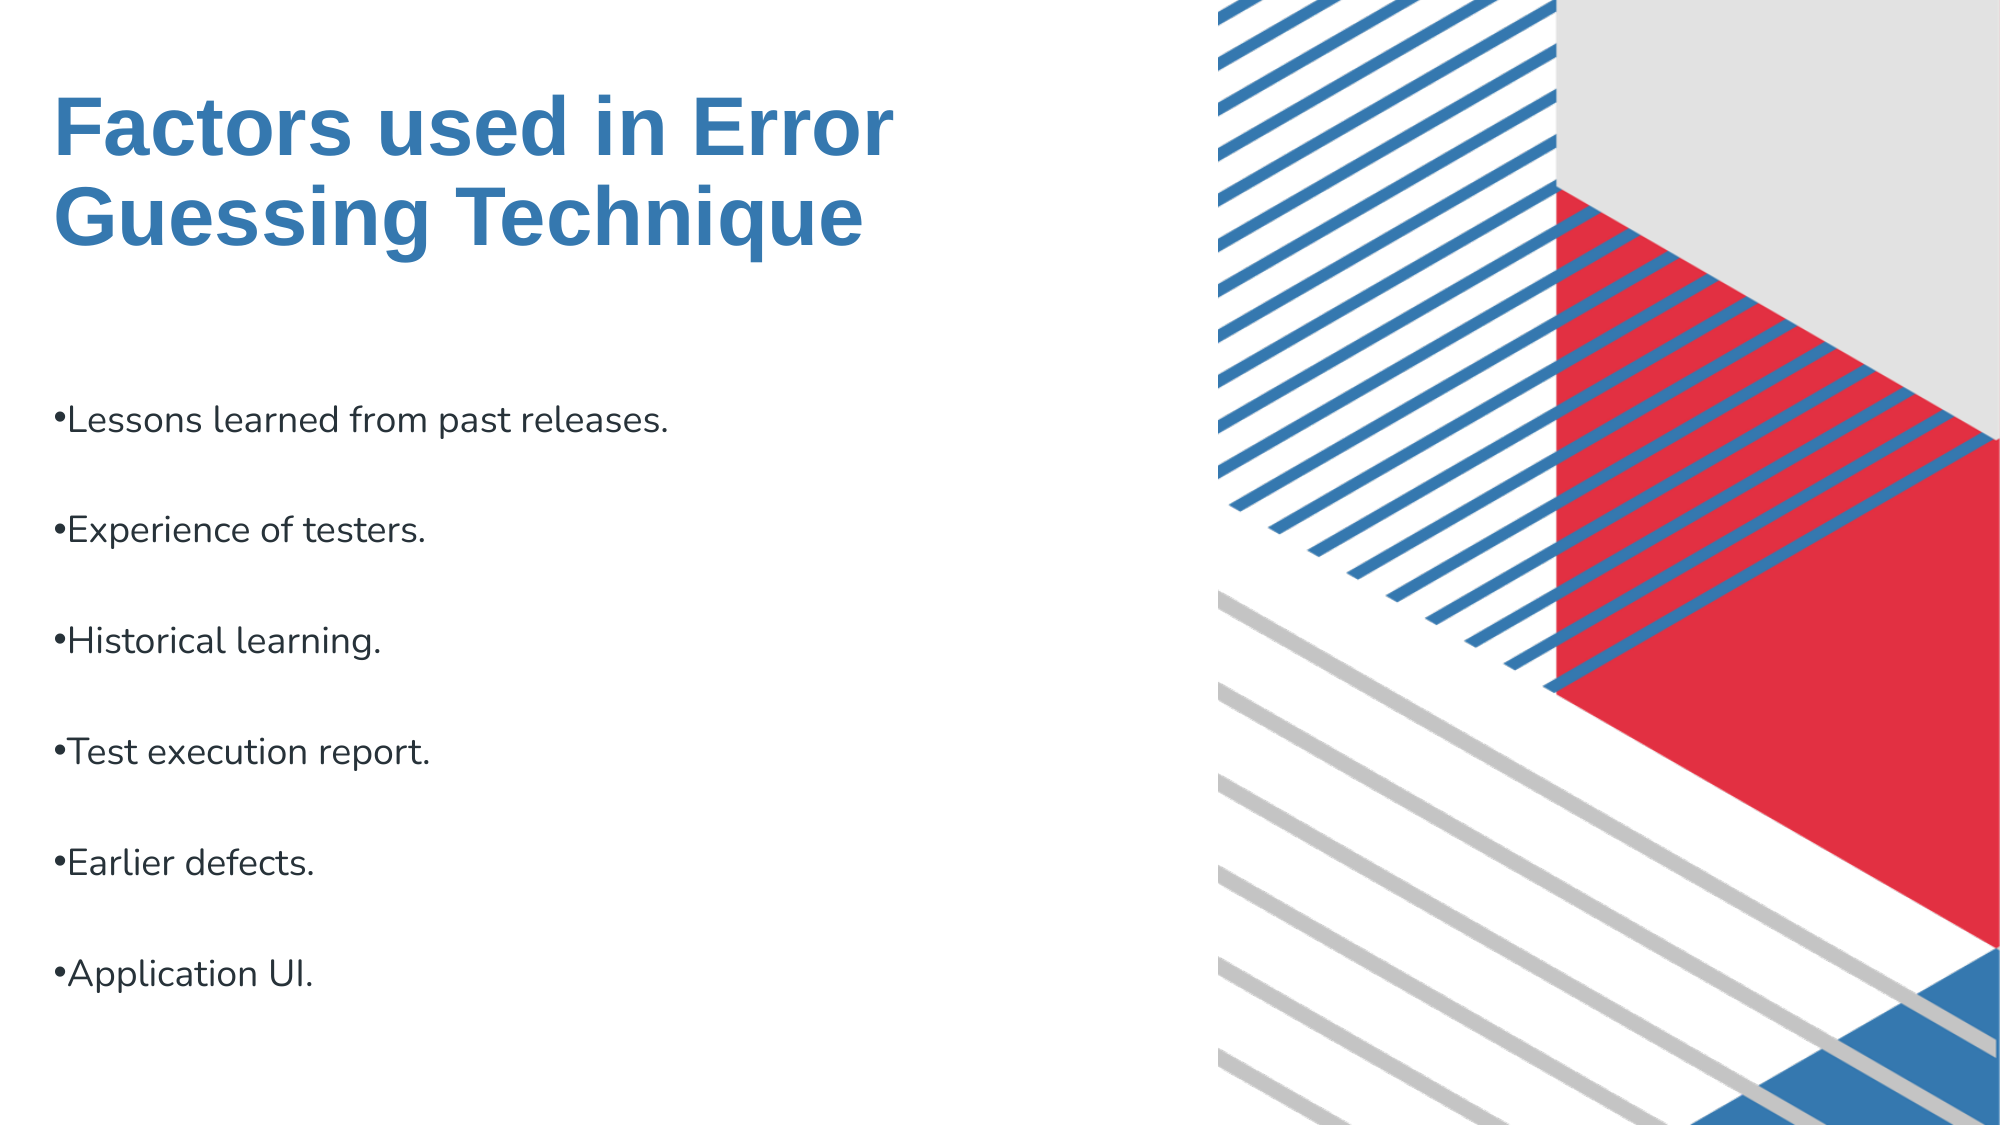

# Factors used in Error Guessing Technique
Lessons learned from past releases.
Experience of testers.
Historical learning.
Test execution report.
Earlier defects.
Application UI.